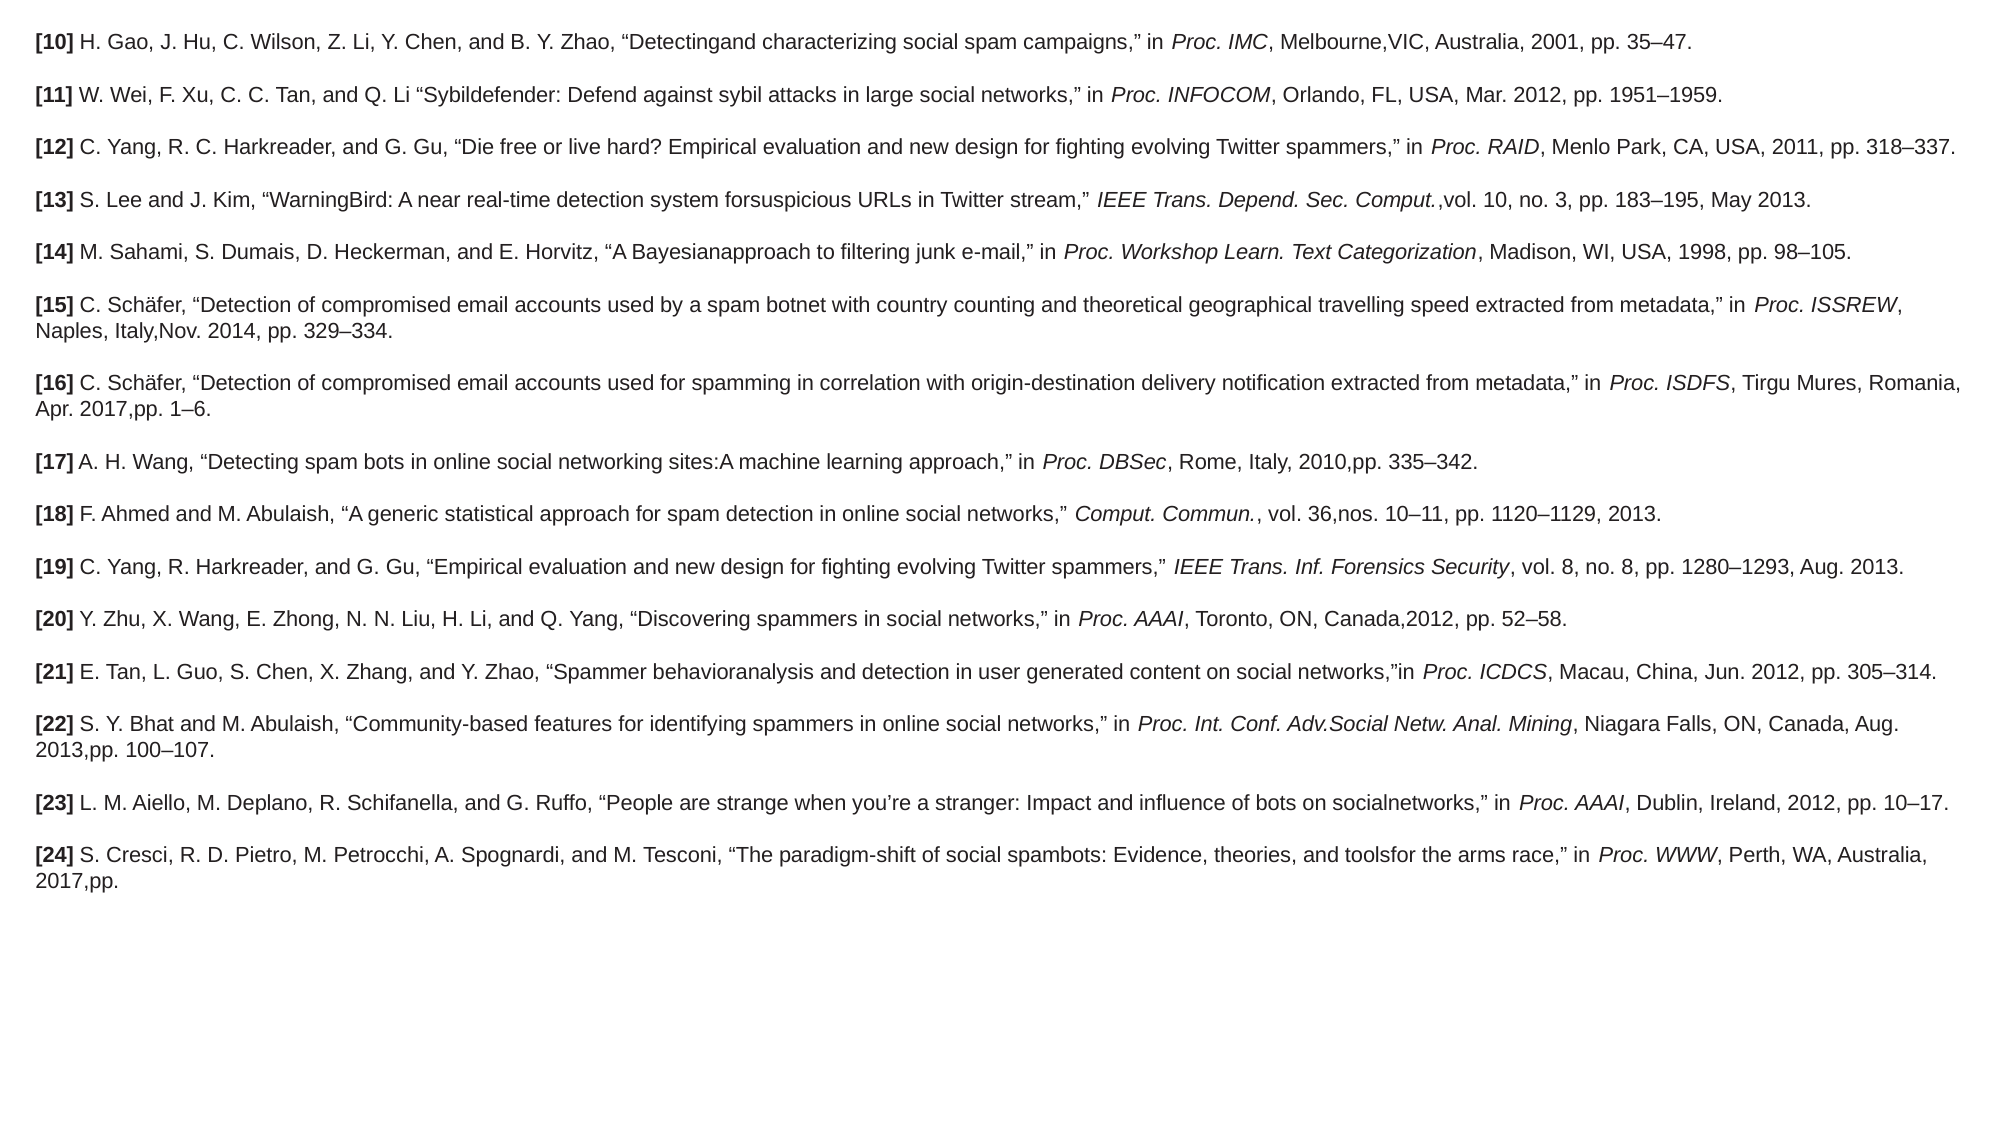

[10] H. Gao, J. Hu, C. Wilson, Z. Li, Y. Chen, and B. Y. Zhao, “Detectingand characterizing social spam campaigns,” in Proc. IMC, Melbourne,VIC, Australia, 2001, pp. 35–47.

[11] W. Wei, F. Xu, C. C. Tan, and Q. Li “Sybildefender: Defend against sybil attacks in large social networks,” in Proc. INFOCOM, Orlando, FL, USA, Mar. 2012, pp. 1951–1959.

[12] C. Yang, R. C. Harkreader, and G. Gu, “Die free or live hard? Empirical evaluation and new design for fighting evolving Twitter spammers,” in Proc. RAID, Menlo Park, CA, USA, 2011, pp. 318–337.

[13] S. Lee and J. Kim, “WarningBird: A near real-time detection system forsuspicious URLs in Twitter stream,” IEEE Trans. Depend. Sec. Comput.,vol. 10, no. 3, pp. 183–195, May 2013.

[14] M. Sahami, S. Dumais, D. Heckerman, and E. Horvitz, “A Bayesianapproach to filtering junk e-mail,” in Proc. Workshop Learn. Text Categorization, Madison, WI, USA, 1998, pp. 98–105.

[15] C. Schäfer, “Detection of compromised email accounts used by a spam botnet with country counting and theoretical geographical travelling speed extracted from metadata,” in Proc. ISSREW, Naples, Italy,Nov. 2014, pp. 329–334.

[16] C. Schäfer, “Detection of compromised email accounts used for spamming in correlation with origin-destination delivery notification extracted from metadata,” in Proc. ISDFS, Tirgu Mures, Romania, Apr. 2017,pp. 1–6.

[17] A. H. Wang, “Detecting spam bots in online social networking sites:A machine learning approach,” in Proc. DBSec, Rome, Italy, 2010,pp. 335–342.

[18] F. Ahmed and M. Abulaish, “A generic statistical approach for spam detection in online social networks,” Comput. Commun., vol. 36,nos. 10–11, pp. 1120–1129, 2013.

[19] C. Yang, R. Harkreader, and G. Gu, “Empirical evaluation and new design for fighting evolving Twitter spammers,” IEEE Trans. Inf. Forensics Security, vol. 8, no. 8, pp. 1280–1293, Aug. 2013.

[20] Y. Zhu, X. Wang, E. Zhong, N. N. Liu, H. Li, and Q. Yang, “Discovering spammers in social networks,” in Proc. AAAI, Toronto, ON, Canada,2012, pp. 52–58.

[21] E. Tan, L. Guo, S. Chen, X. Zhang, and Y. Zhao, “Spammer behavioranalysis and detection in user generated content on social networks,”in Proc. ICDCS, Macau, China, Jun. 2012, pp. 305–314.

[22] S. Y. Bhat and M. Abulaish, “Community-based features for identifying spammers in online social networks,” in Proc. Int. Conf. Adv.Social Netw. Anal. Mining, Niagara Falls, ON, Canada, Aug. 2013,pp. 100–107.

[23] L. M. Aiello, M. Deplano, R. Schifanella, and G. Ruffo, “People are strange when you’re a stranger: Impact and influence of bots on socialnetworks,” in Proc. AAAI, Dublin, Ireland, 2012, pp. 10–17.

[24] S. Cresci, R. D. Pietro, M. Petrocchi, A. Spognardi, and M. Tesconi, “The paradigm-shift of social spambots: Evidence, theories, and toolsfor the arms race,” in Proc. WWW, Perth, WA, Australia, 2017,pp.